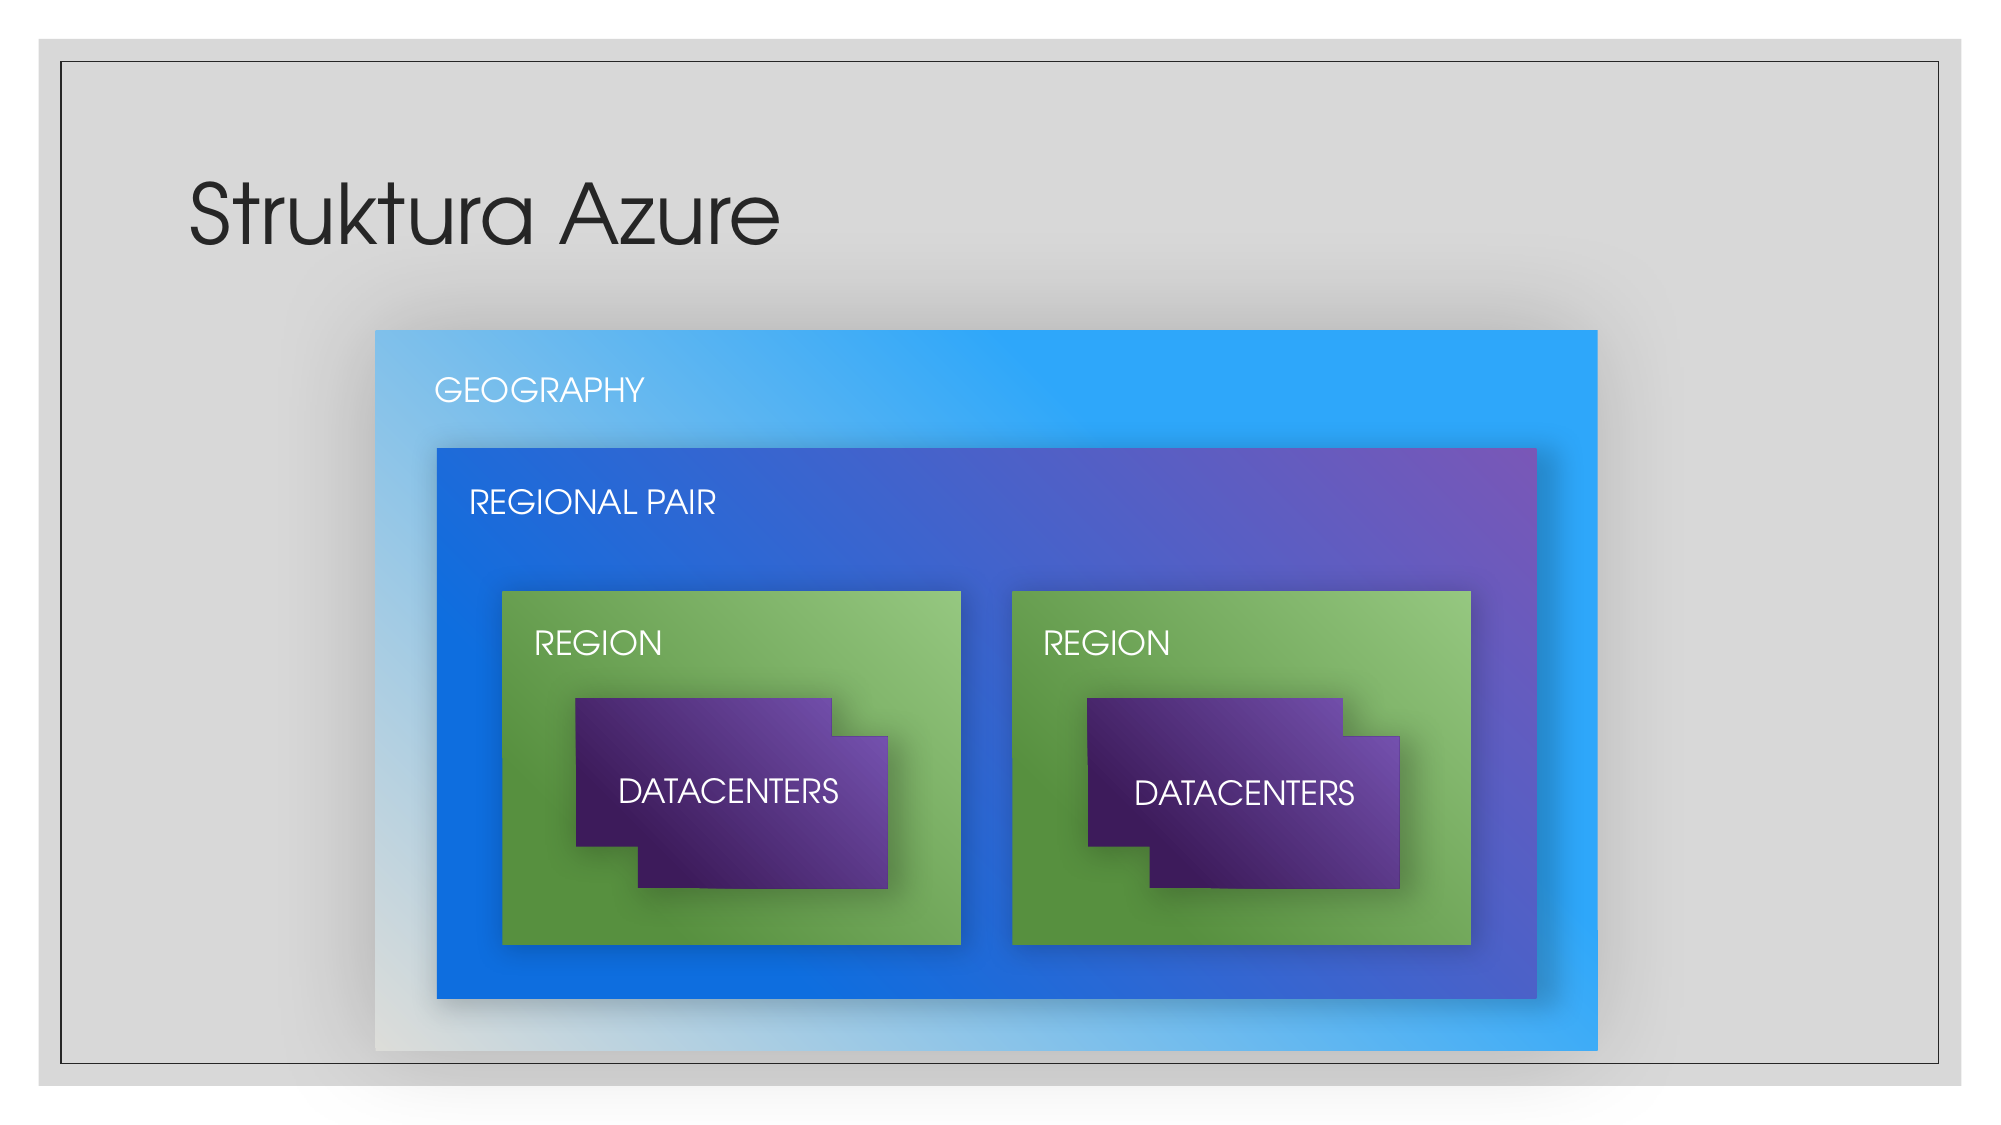

# Struktura Azure

GEOGRAPHY

REGIONAL PAIR

REGION

REGION

DATACENTERS

DATACENTERS